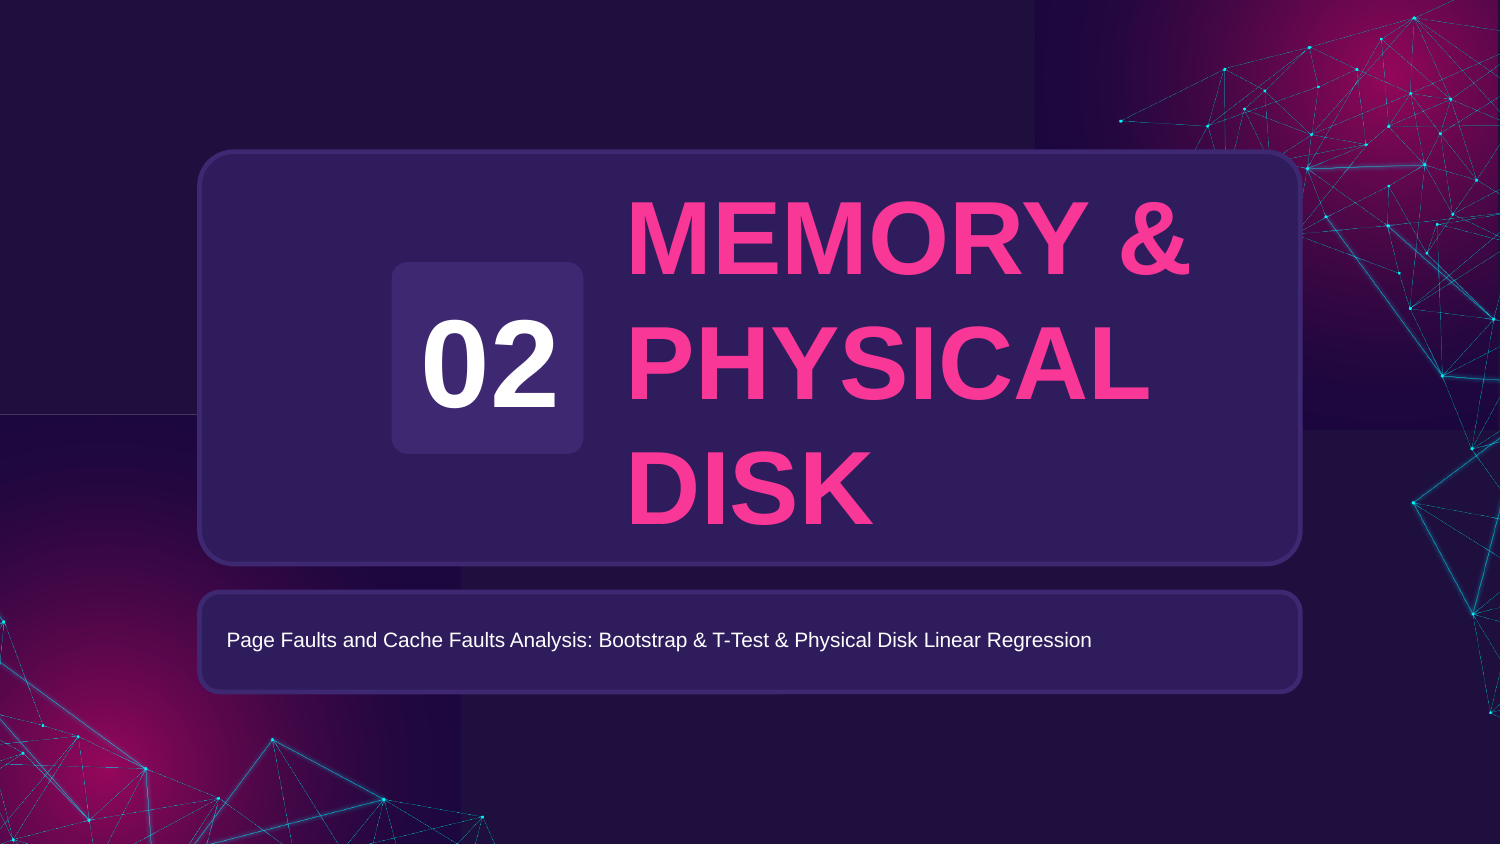

02
# MEMORY & PHYSICAL DISK

Page Faults and Cache Faults Analysis: Bootstrap & T-Test & Physical Disk Linear Regression